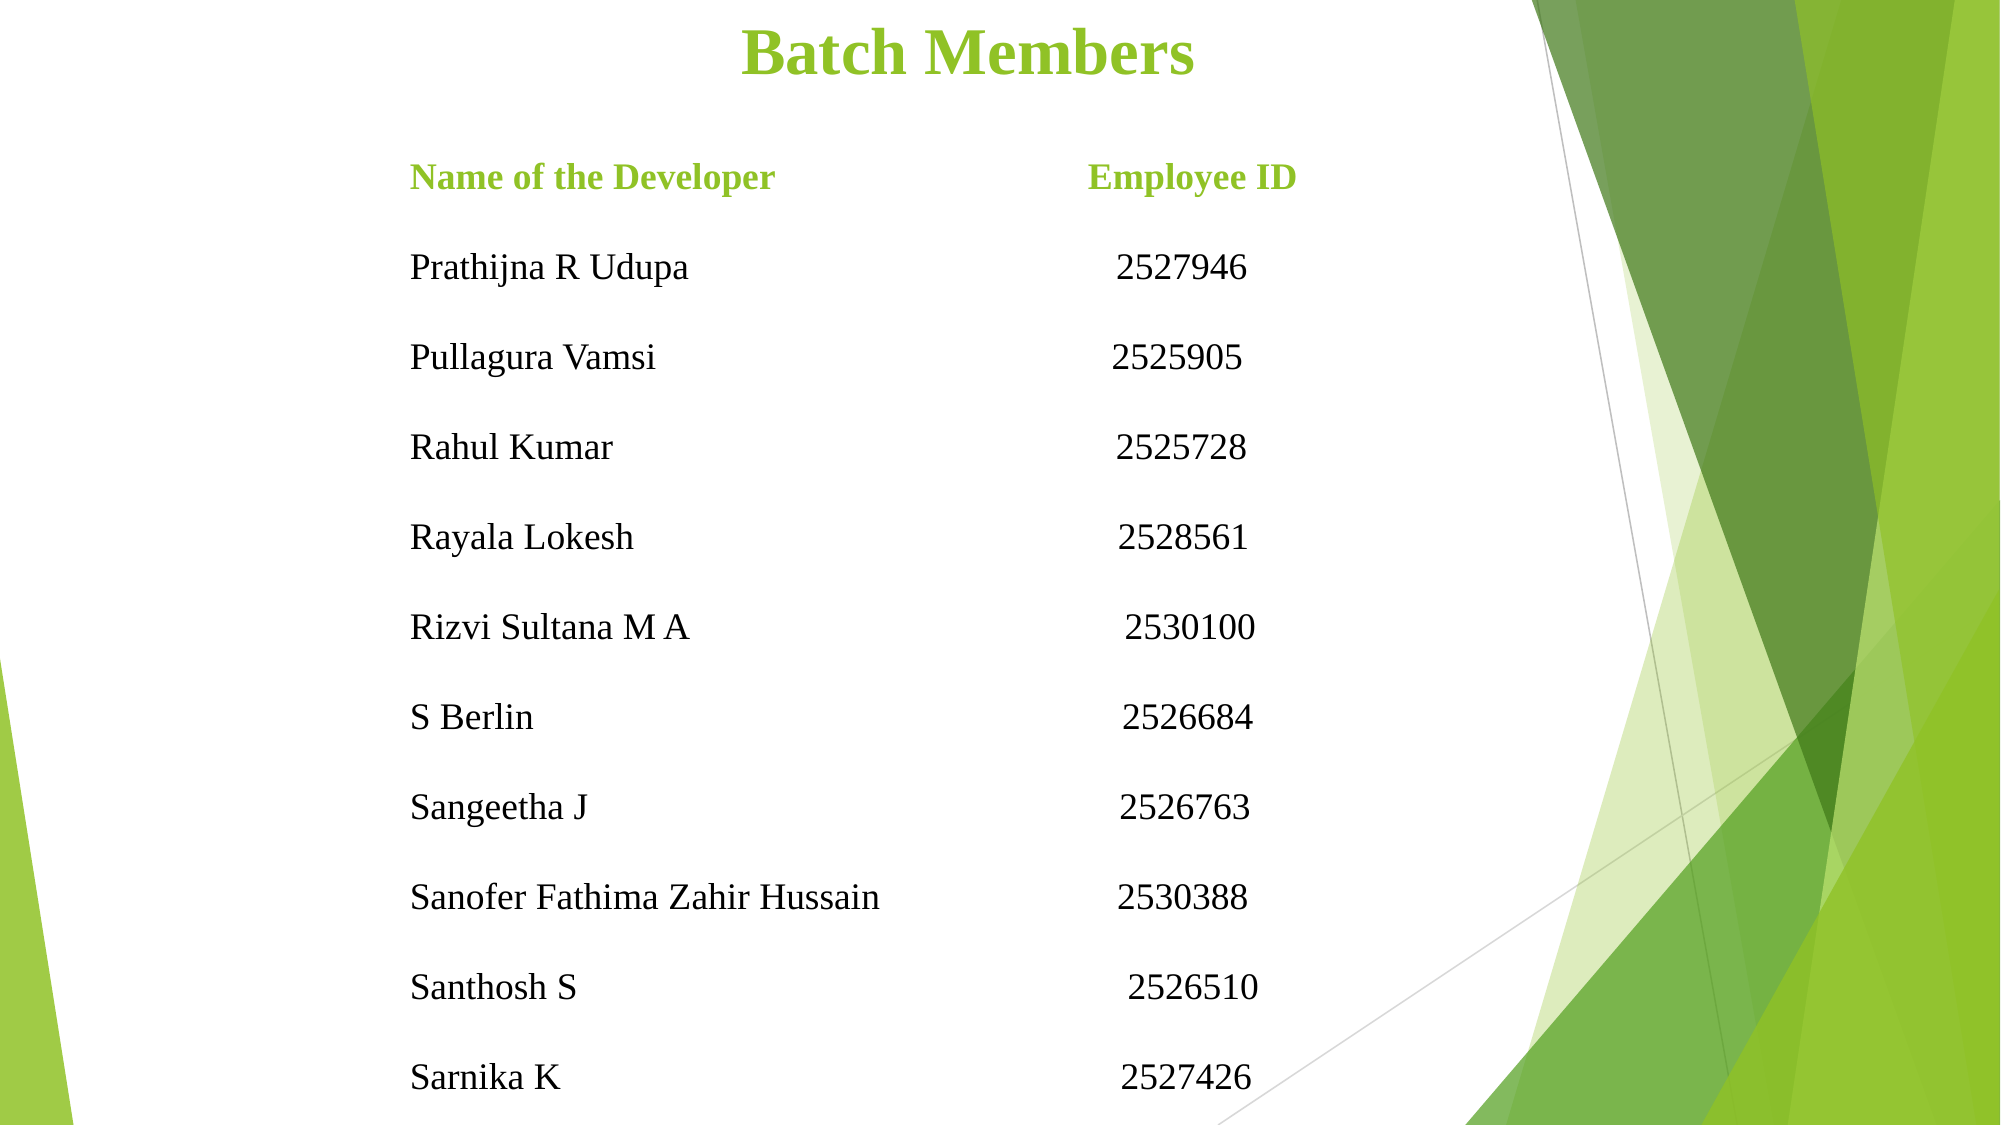

# Batch Members
Name of the Developer                                 Employee ID

Prathijna R Udupa                                             2527946

Pullagura Vamsi                                                2525905

Rahul Kumar                                                     2525728

Rayala Lokesh                                                   2528561

Rizvi Sultana M A                                              2530100

S Berlin                                                              2526684

Sangeetha J                                                        2526763

Sanofer Fathima Zahir Hussain                         2530388

Santhosh S                                                          2526510

Sarnika K                                                           2527426